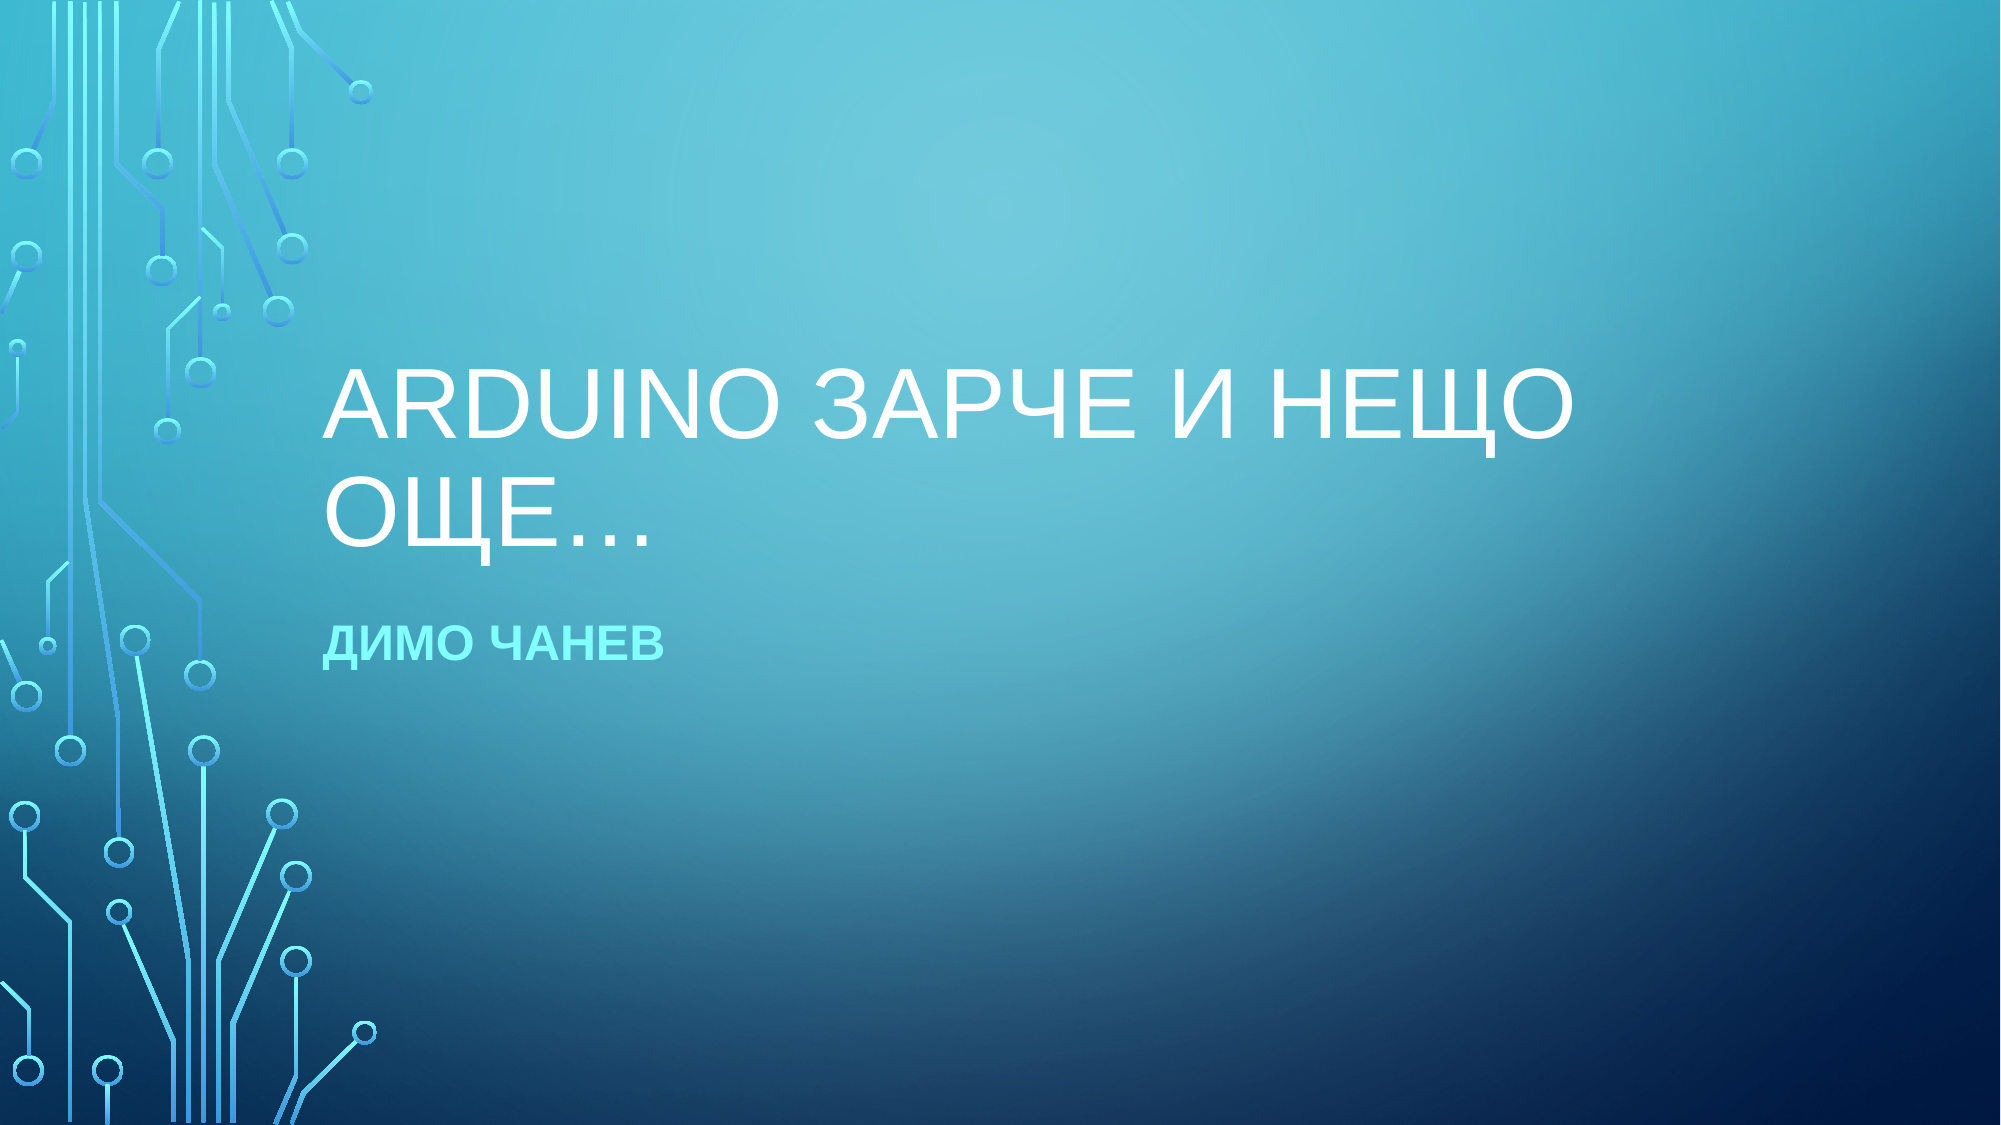

# Arduino зарче и нещо още…
Димо Чанев